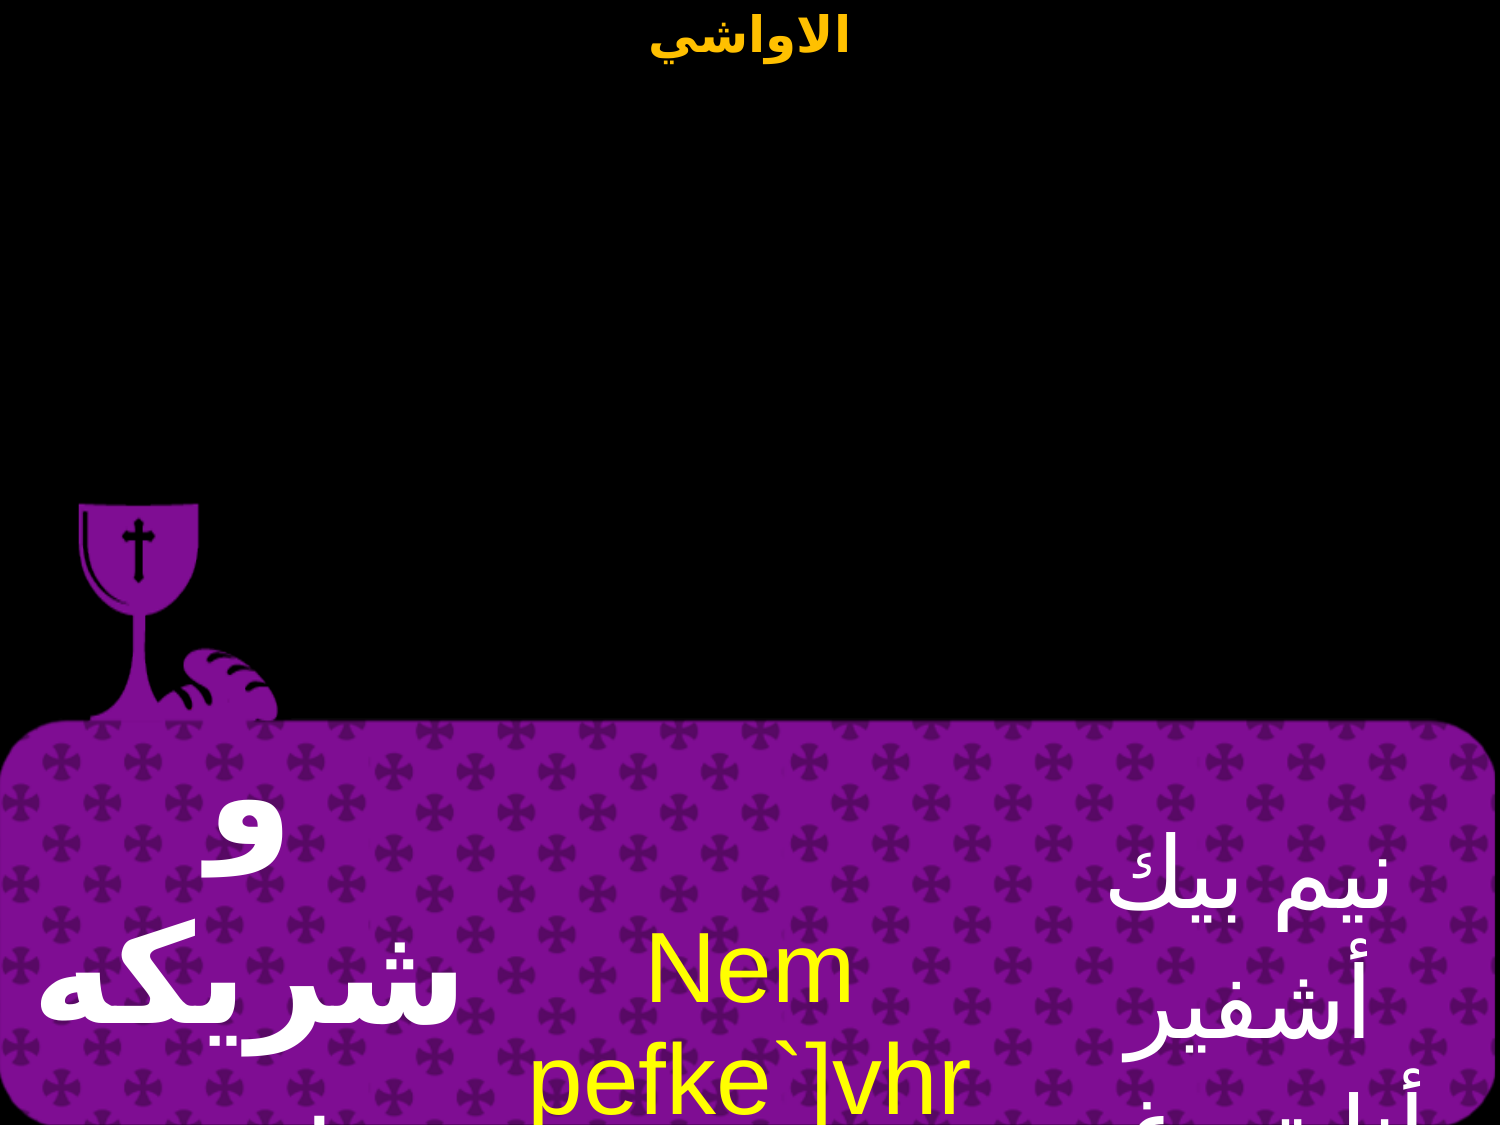

| و شريكه فى الخدمة | Nem pefke`]vhr `nlitourgoc | نيم بيك أشفير أنليتورغوس |
| --- | --- | --- |